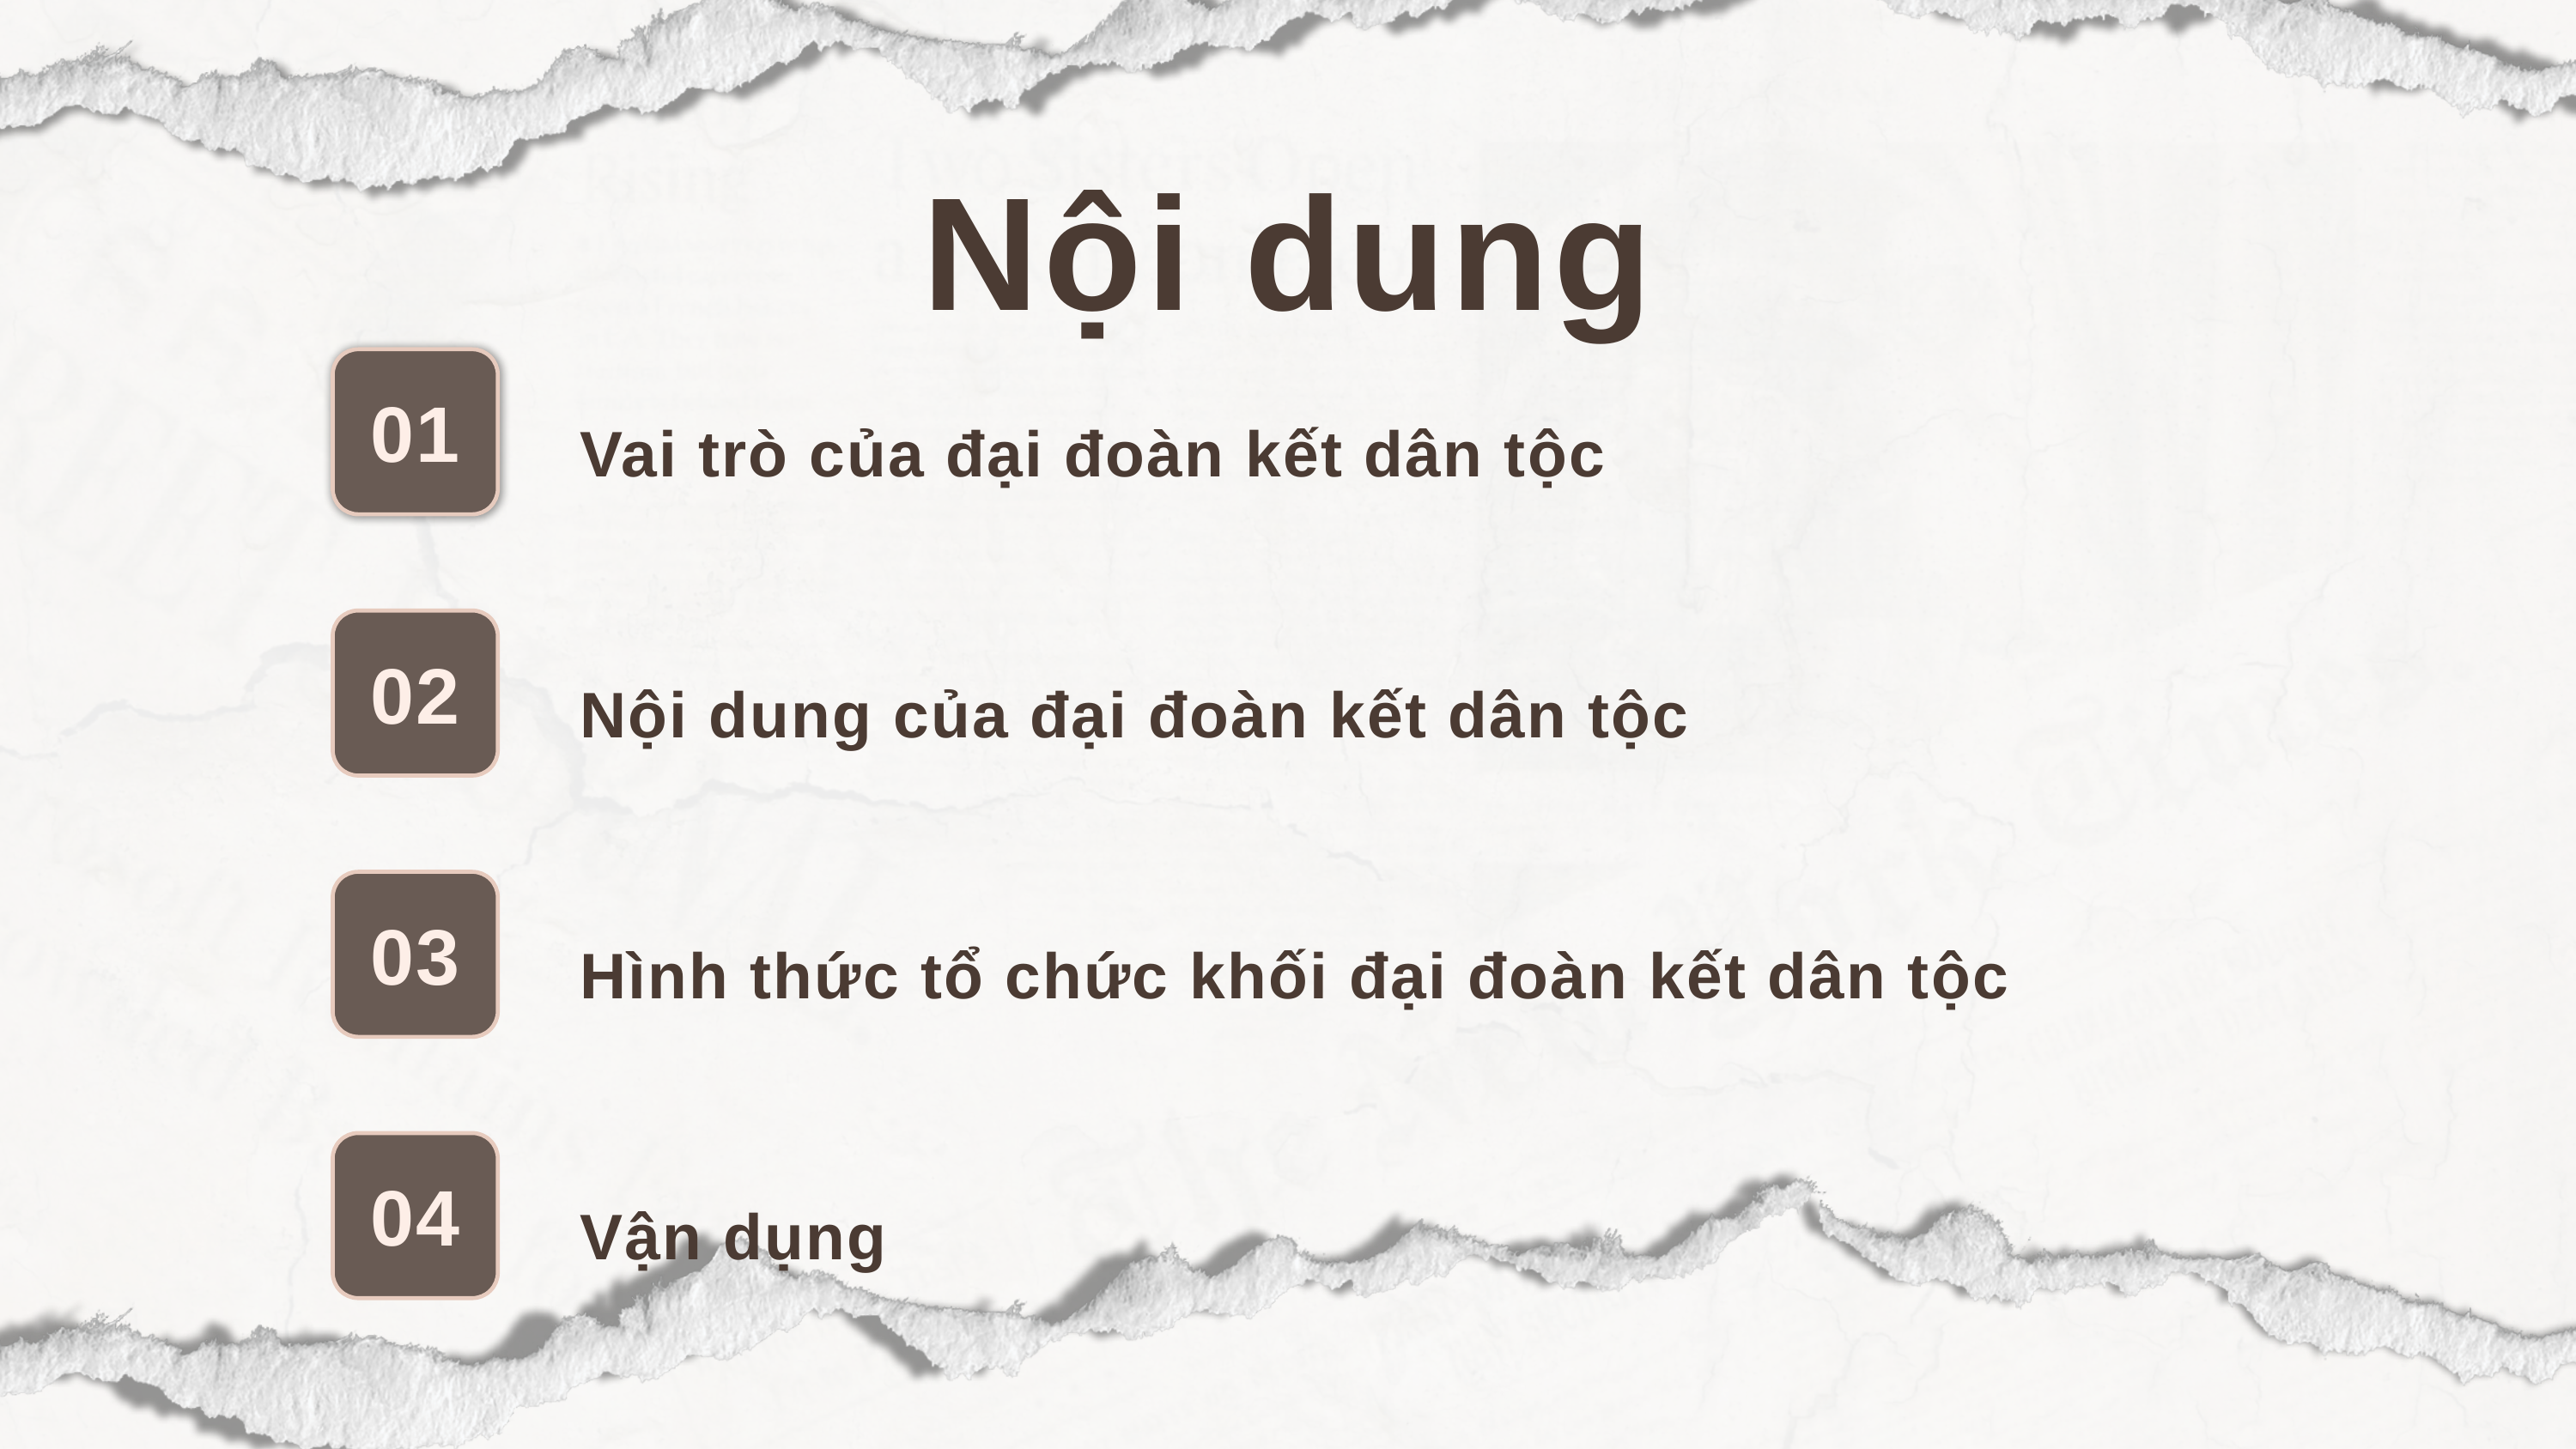

c
Liên hệ bản thân

Nội dung

01
Vai trò của đại đoàn kết dân tộc

02
Nội dung của đại đoàn kết dân tộc

03
Hình thức tổ chức khối đại đoàn kết dân tộc

04
Vận dụng